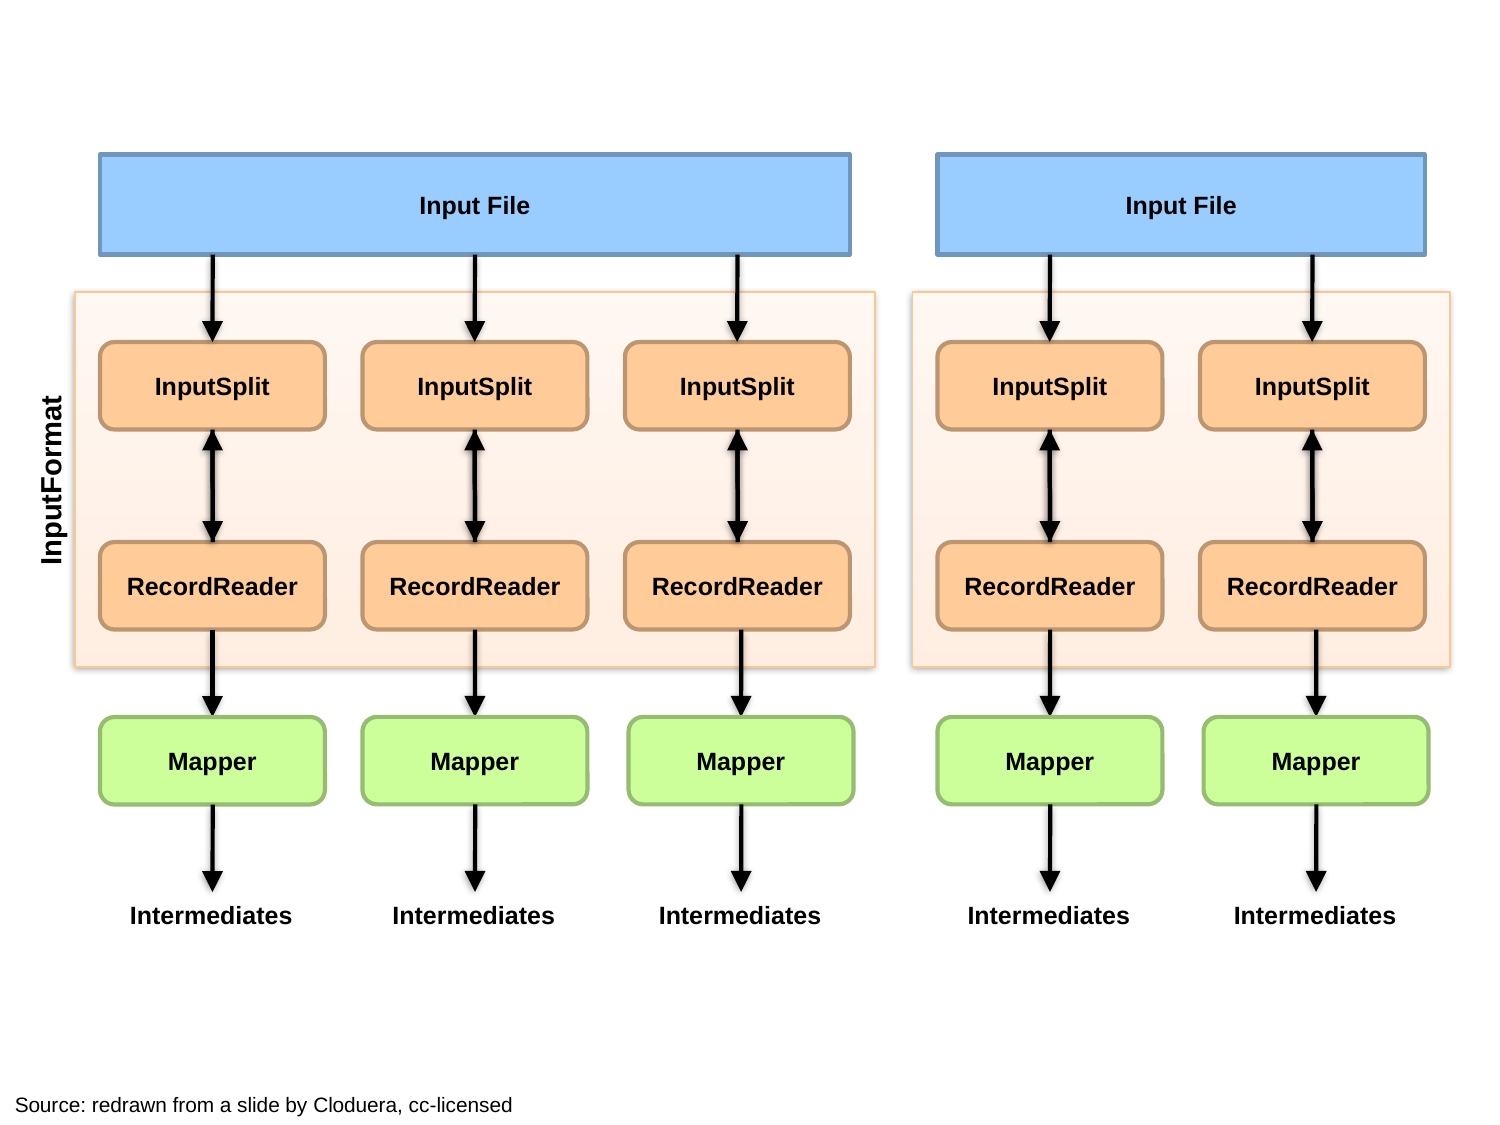

Input File
Input File

InputSplit
InputSplit
InputSplit
InputSplit
InputSplit
InputFormat
RecordReader
RecordReader
RecordReader
RecordReader
RecordReader
Mapper
Mapper
Mapper
Mapper
Mapper
Intermediates
Intermediates
Intermediates
Intermediates
Intermediates
Source: redrawn from a slide by Cloduera, cc-licensed